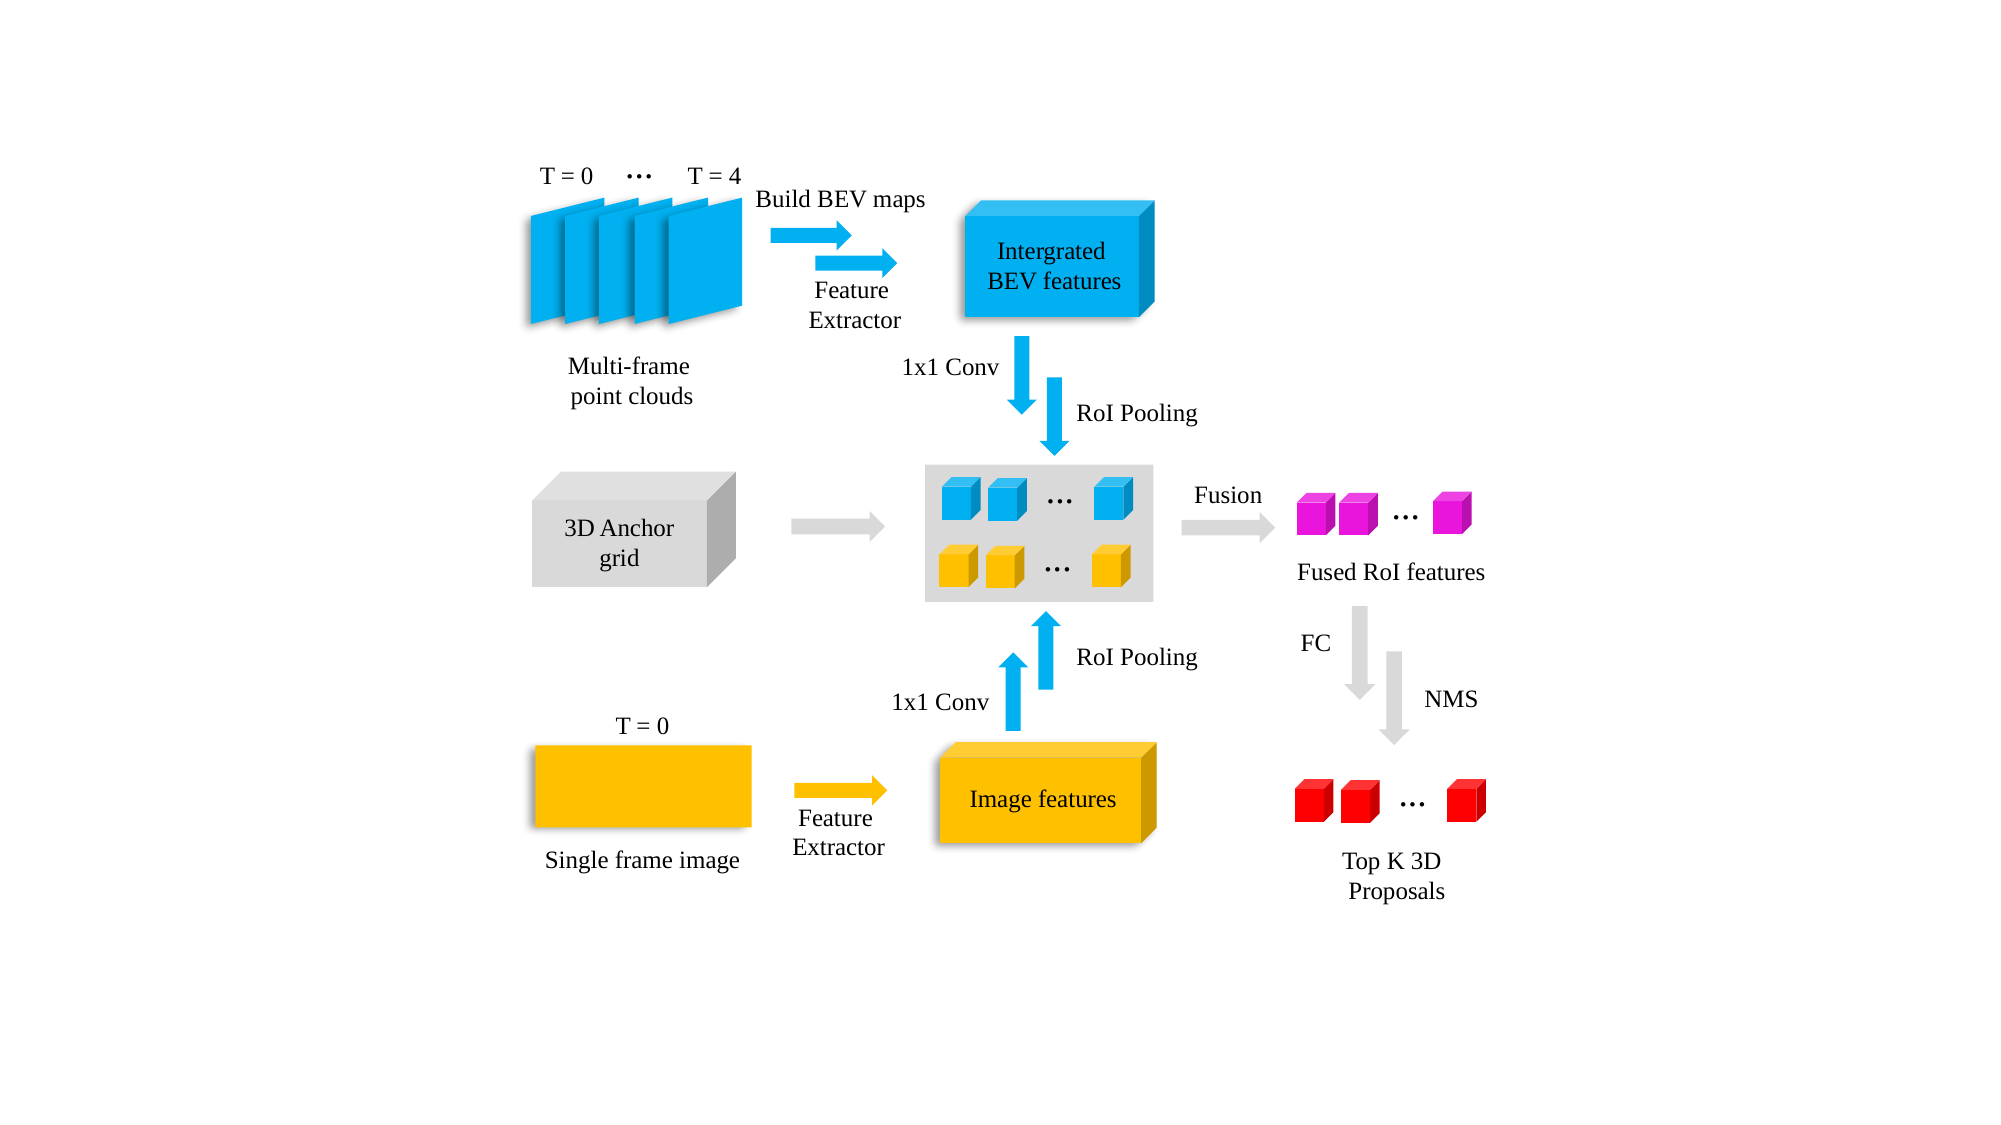

...
T = 0

T = 4
Build BEV maps

Intergrated
BEV features

Feature
 Extractor

Multi-frame
 point clouds
1x1 Conv
RoI Pooling
...

...

Fusion

3D Anchor
grid
...

Fused RoI features

FC
RoI Pooling
NMS
1x1 Conv
T = 0

...

Top K 3D
 Proposals

Image features
Feature
 Extractor
Single frame image